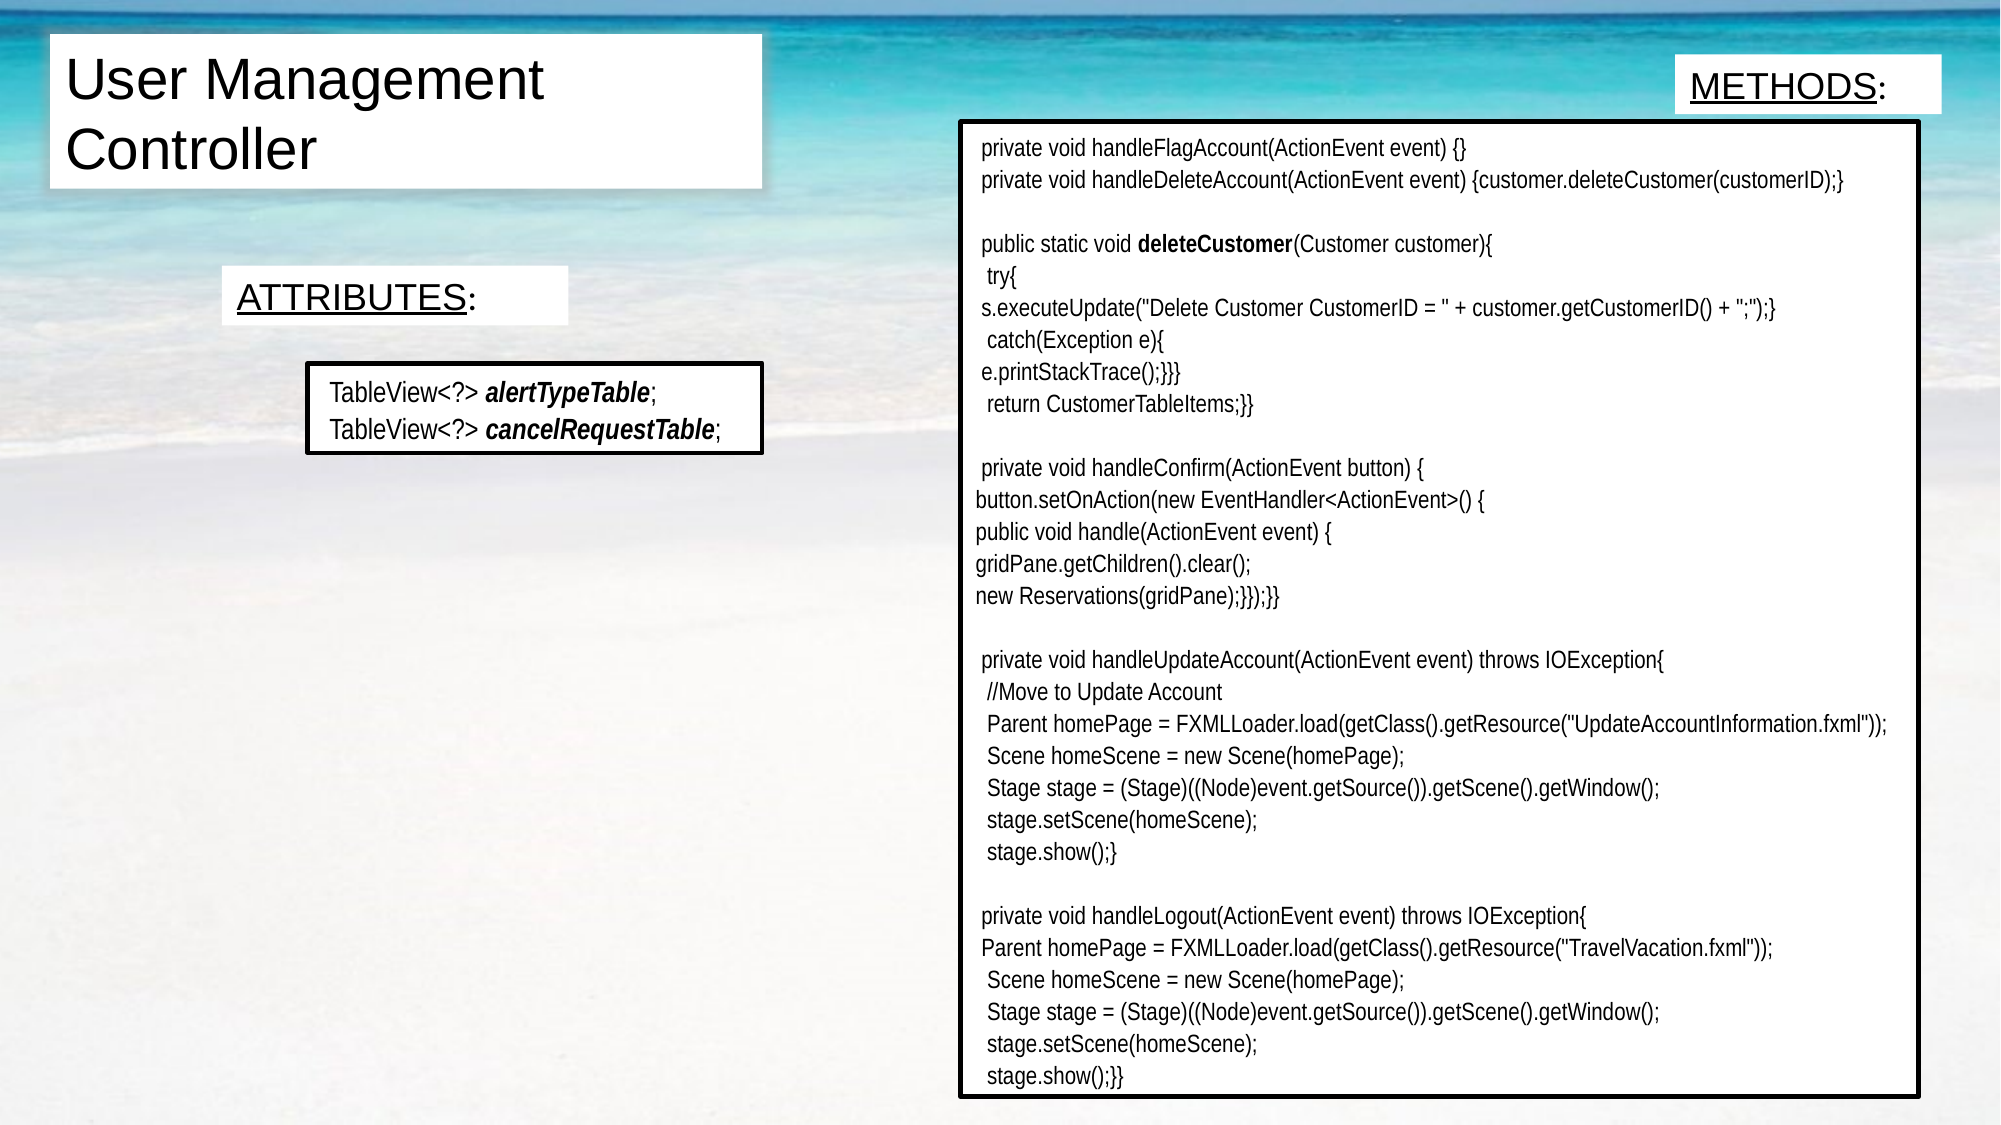

User Management Controller
METHODS:
 private void handleFlagAccount(ActionEvent event) {}
 private void handleDeleteAccount(ActionEvent event) {customer.deleteCustomer(customerID);}

 public static void deleteCustomer(Customer customer){
  try{
 s.executeUpdate("Delete Customer CustomerID = " + customer.getCustomerID() + ";");}
  catch(Exception e){
 e.printStackTrace();}}}
  return CustomerTableItems;}}

 private void handleConfirm(ActionEvent button) {
button.setOnAction(new EventHandler<ActionEvent>() {
public void handle(ActionEvent event) {
gridPane.getChildren().clear();
new Reservations(gridPane);}});}}

 private void handleUpdateAccount(ActionEvent event) throws IOException{
  //Move to Update Account
  Parent homePage = FXMLLoader.load(getClass().getResource("UpdateAccountInformation.fxml"));
  Scene homeScene = new Scene(homePage);
  Stage stage = (Stage)((Node)event.getSource()).getScene().getWindow();
  stage.setScene(homeScene);
  stage.show();}

 private void handleLogout(ActionEvent event) throws IOException{
 Parent homePage = FXMLLoader.load(getClass().getResource("TravelVacation.fxml"));
  Scene homeScene = new Scene(homePage);
  Stage stage = (Stage)((Node)event.getSource()).getScene().getWindow();
  stage.setScene(homeScene);
  stage.show();}}
ATTRIBUTES:
 TableView<?> alertTypeTable;
 TableView<?> cancelRequestTable;